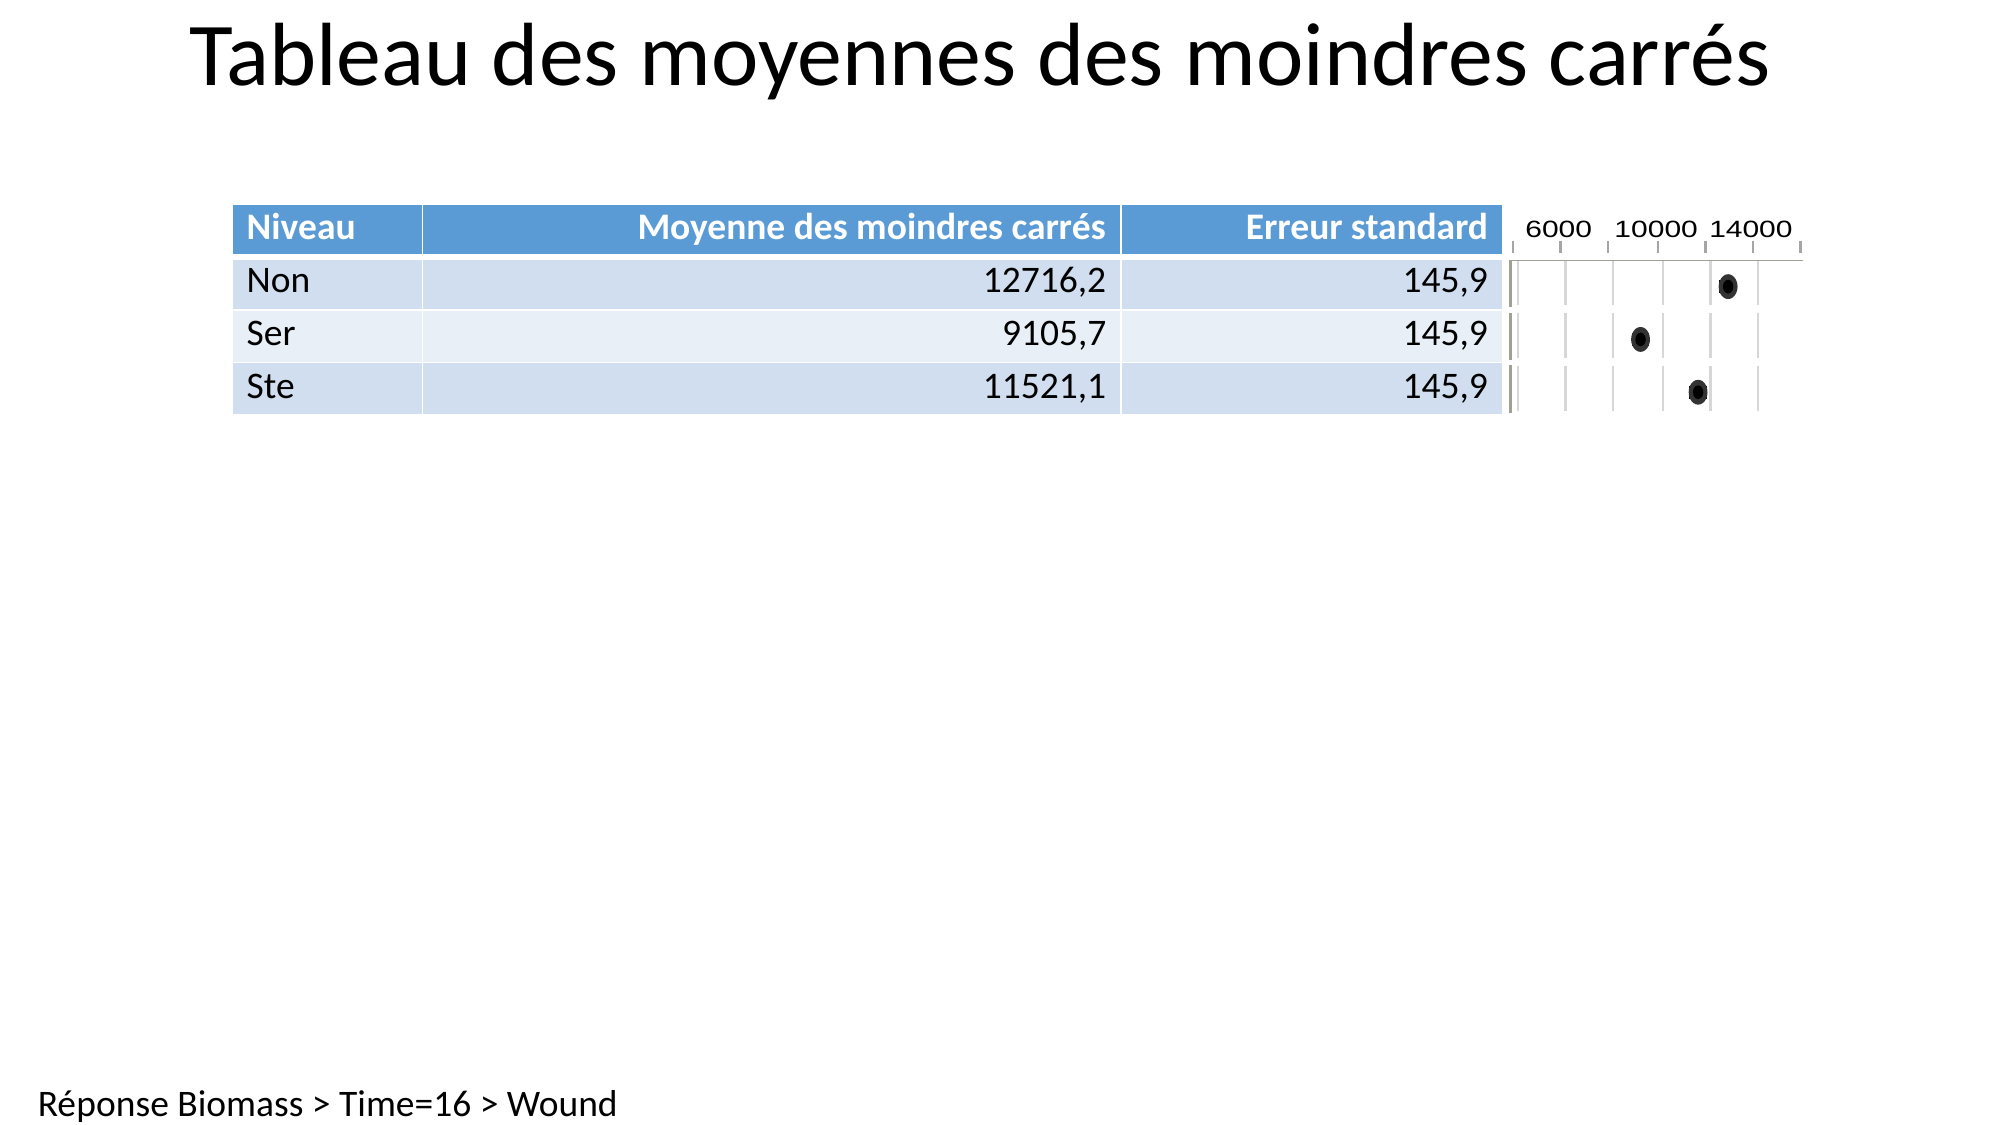

# Tableau des moyennes des moindres carrés
| Niveau | Moyenne des moindres carrés | Erreur standard |  |
| --- | --- | --- | --- |
| Non | 12716,2 | 145,9 |  |
| Ser | 9105,7 | 145,9 |  |
| Ste | 11521,1 | 145,9 |  |
Réponse Biomass > Time=16 > Wound